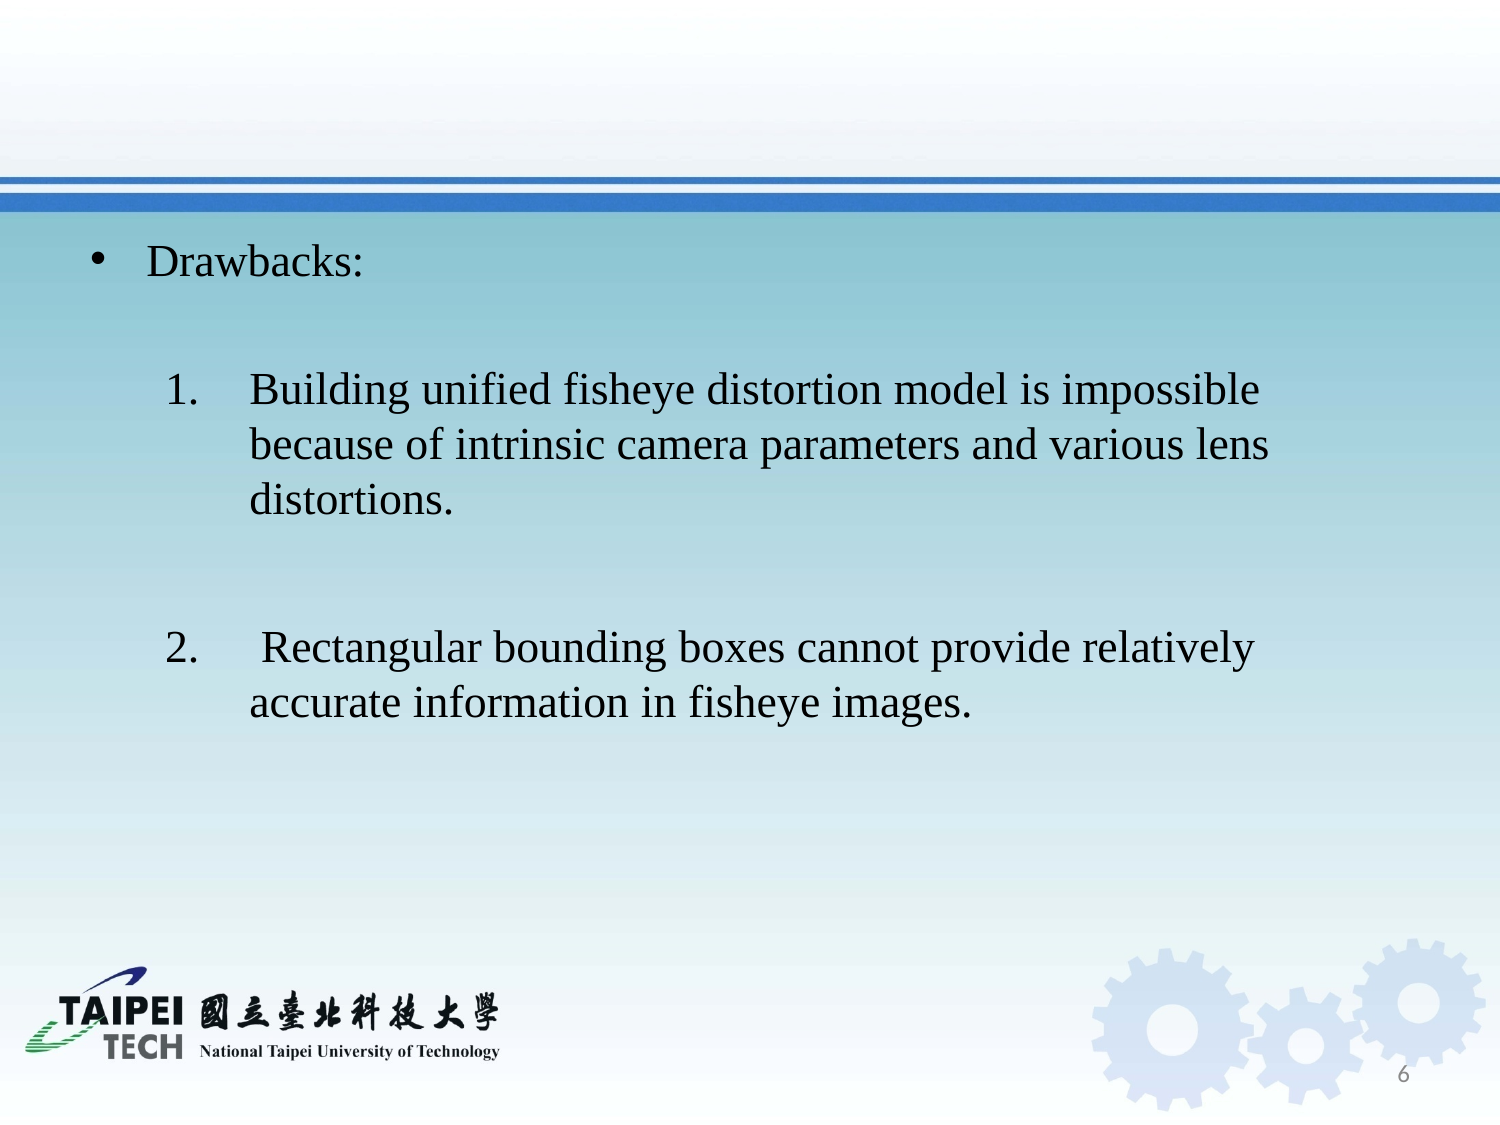

#
Drawbacks:

Building unified fisheye distortion model is impossible because of intrinsic camera parameters and various lens distortions.

 Rectangular bounding boxes cannot provide relatively accurate information in fisheye images.
6